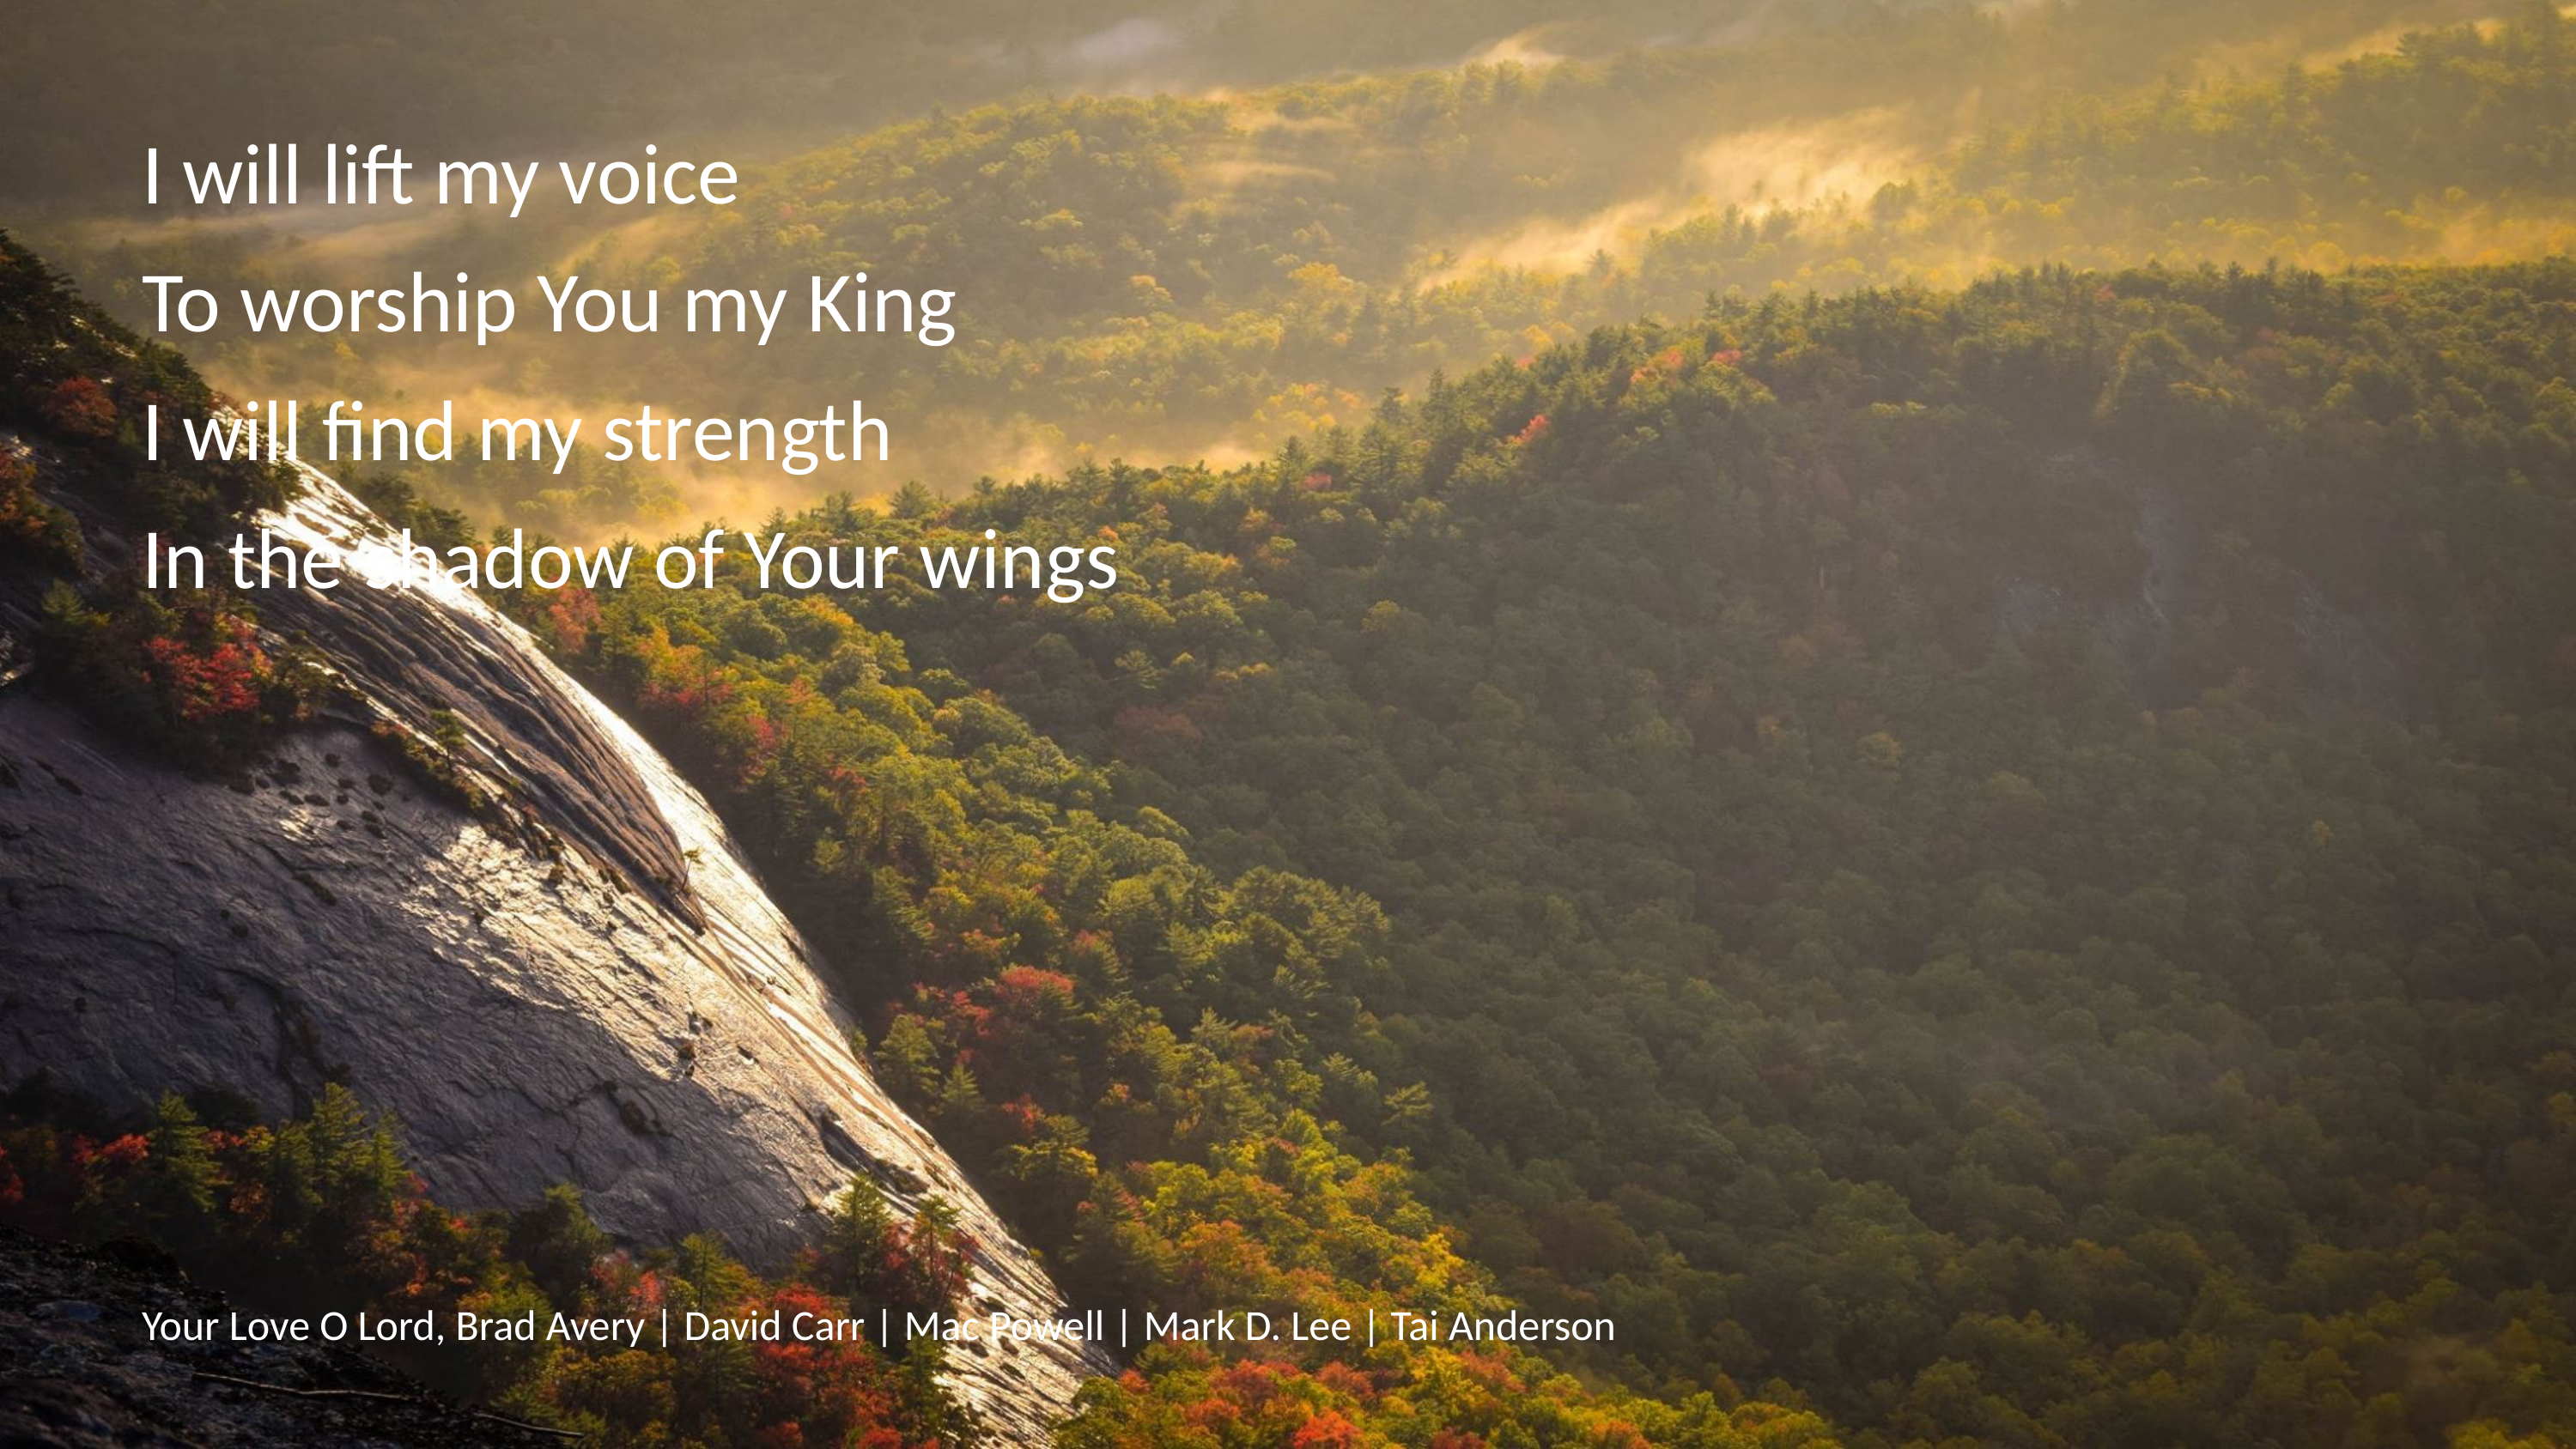

I will lift my voice
To worship You my King
I will find my strength
In the shadow of Your wings

# Your Love O Lord, Brad Avery | David Carr | Mac Powell | Mark D. Lee | Tai Anderson